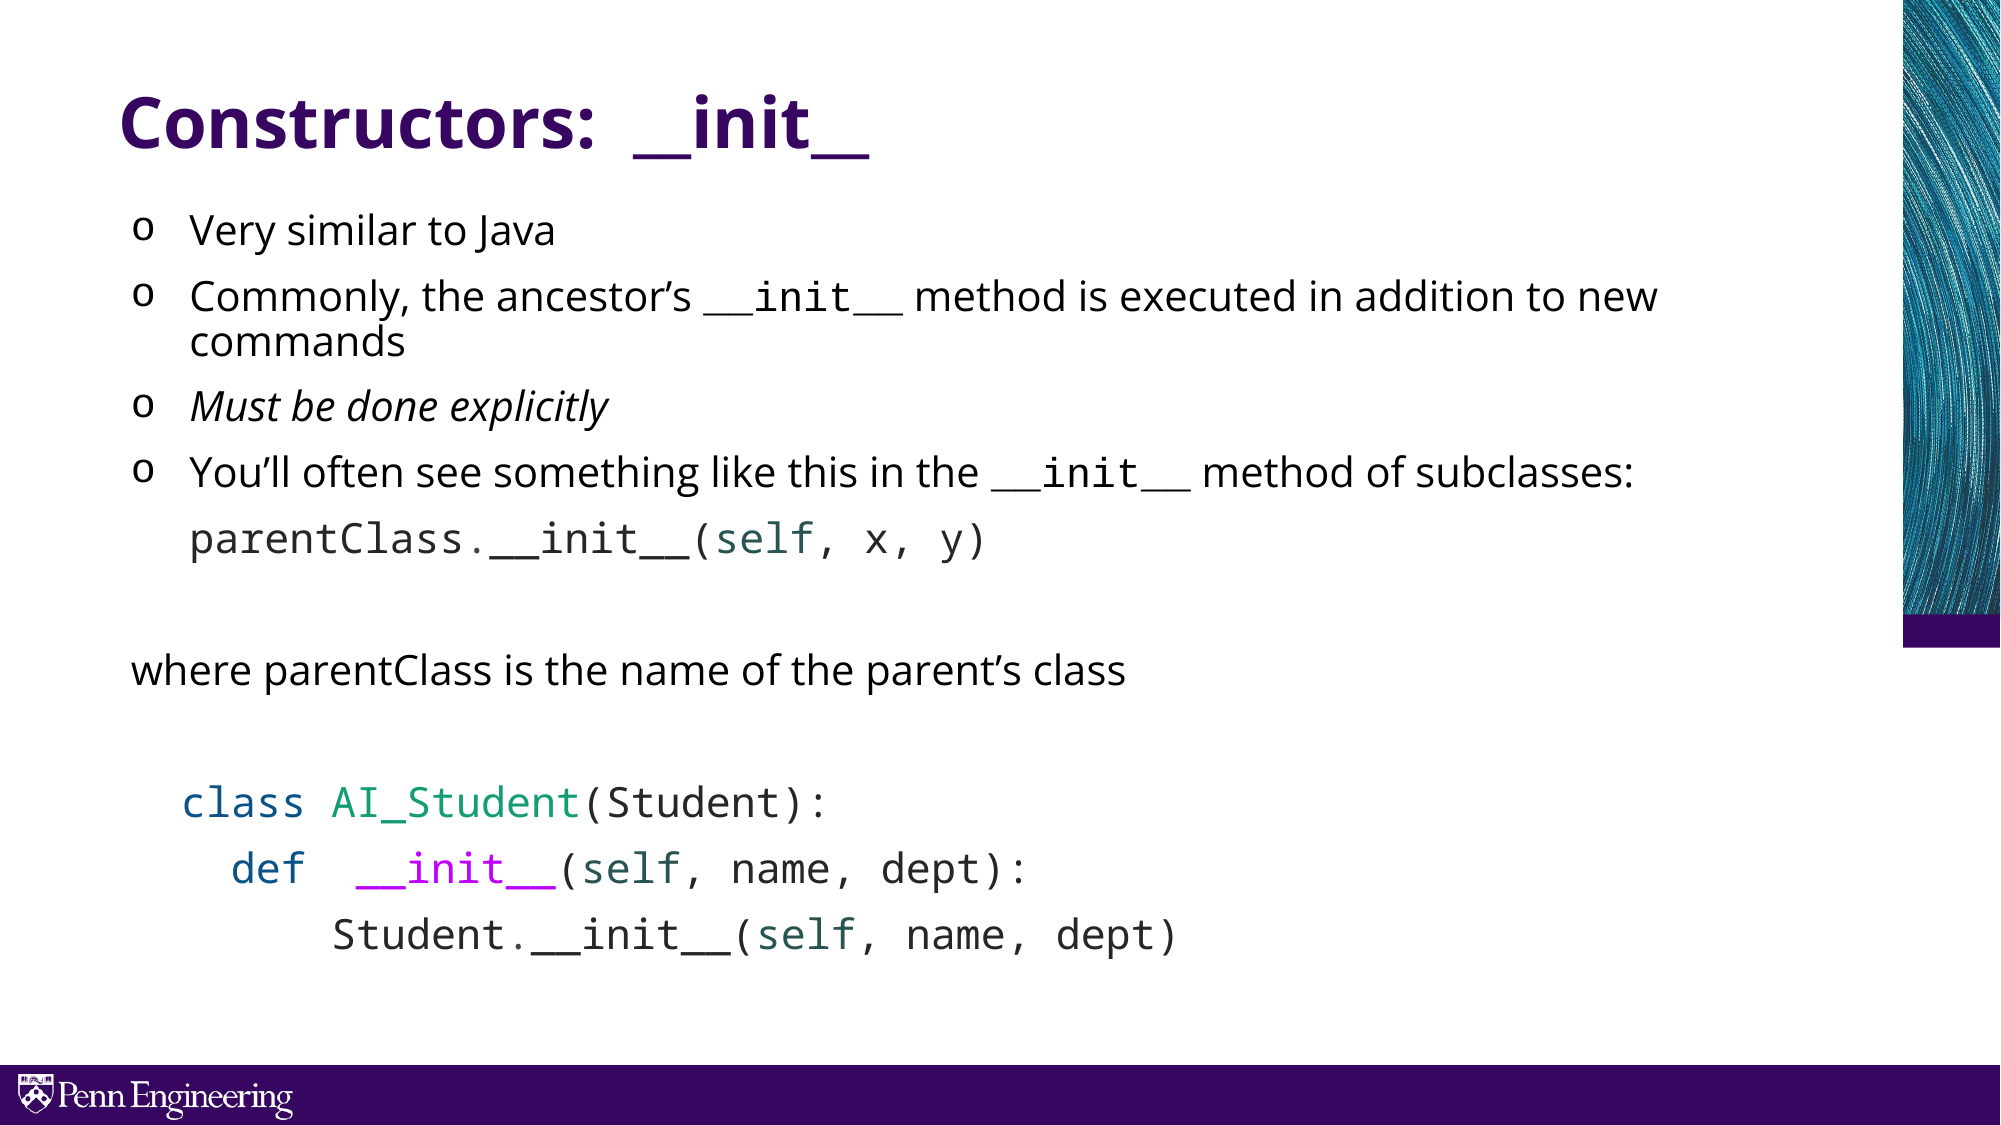

Constructors:  __init__
Very similar to Java
Commonly, the ancestor’s __init__ method is executed in addition to new commands
Must be done explicitly
You’ll often see something like this in the __init__ method of subclasses:
	parentClass.__init__(self, x, y)

where parentClass is the name of the parent’s class

  class AI_Student(Student):
    def  __init__(self, name, dept):
        Student.__init__(self, name, dept)